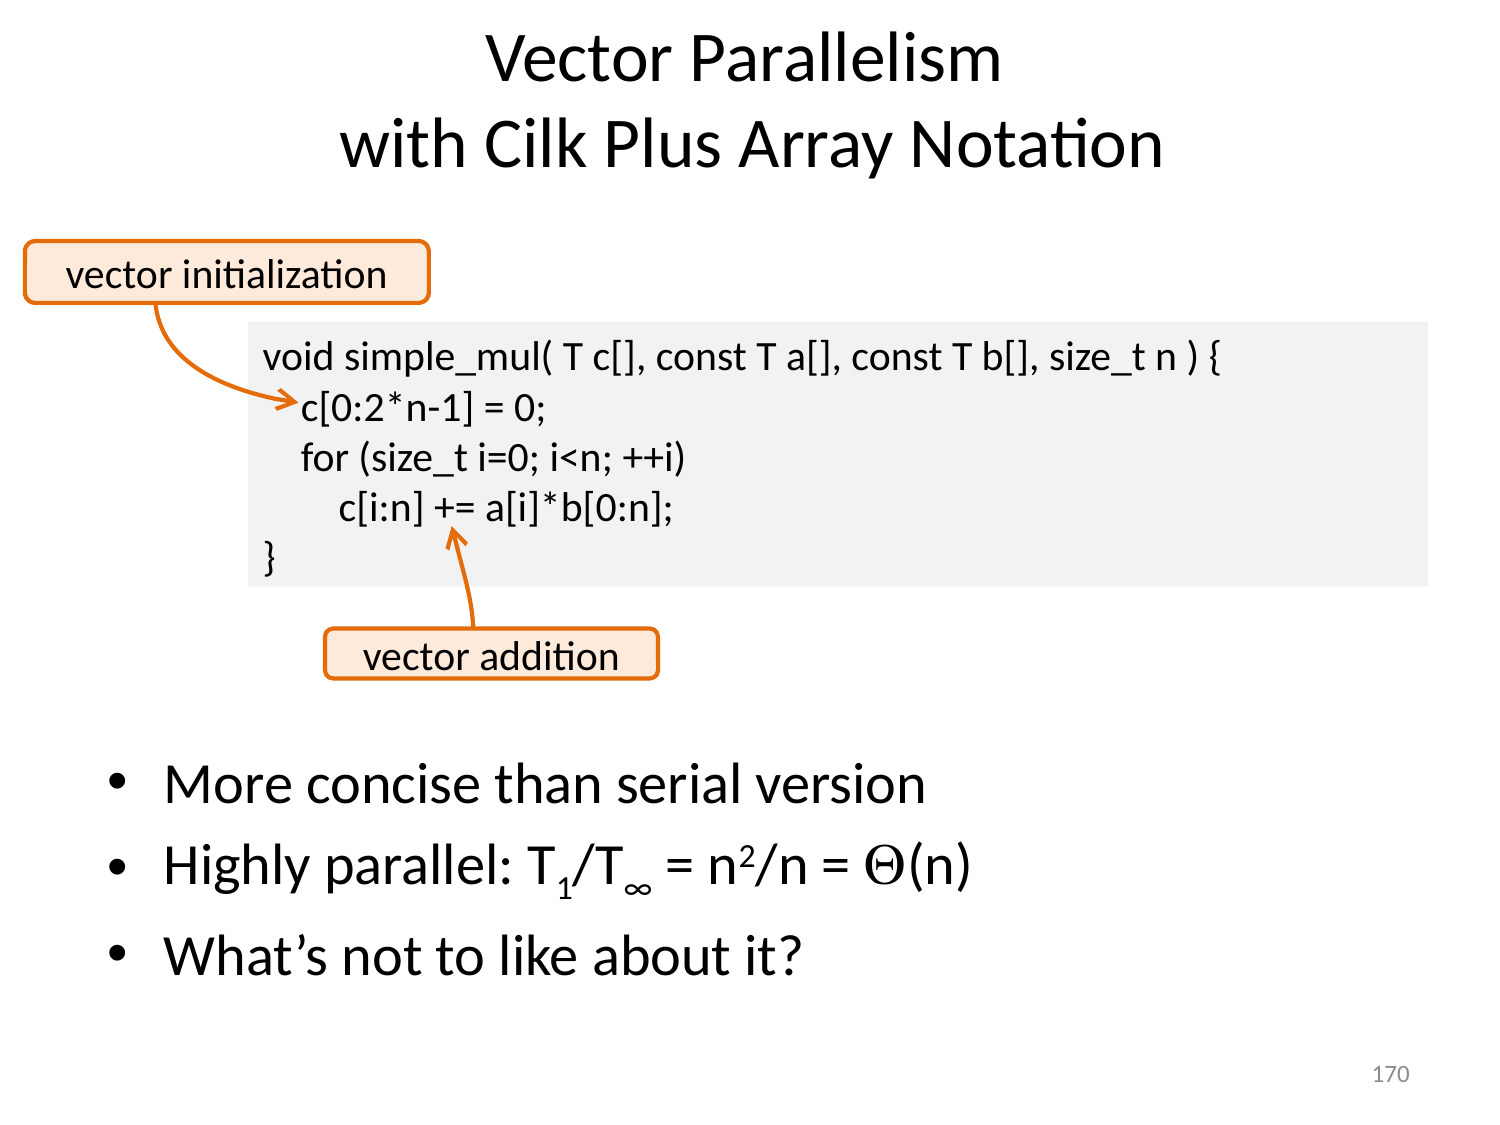

# Vector Parallelism with Cilk Plus Array Notation
vector initialization

void simple_mul( T c[], const T a[], const T b[], size_t n ) {
    c[0:2*n-1] = 0;
    for (size_t i=0; i<n; ++i)
        c[i:n] += a[i]*b[0:n];
}

vector addition
More concise than serial version
Highly parallel: T1/T∞ = n2/n = Θ(n)
What’s not to like about it?

170